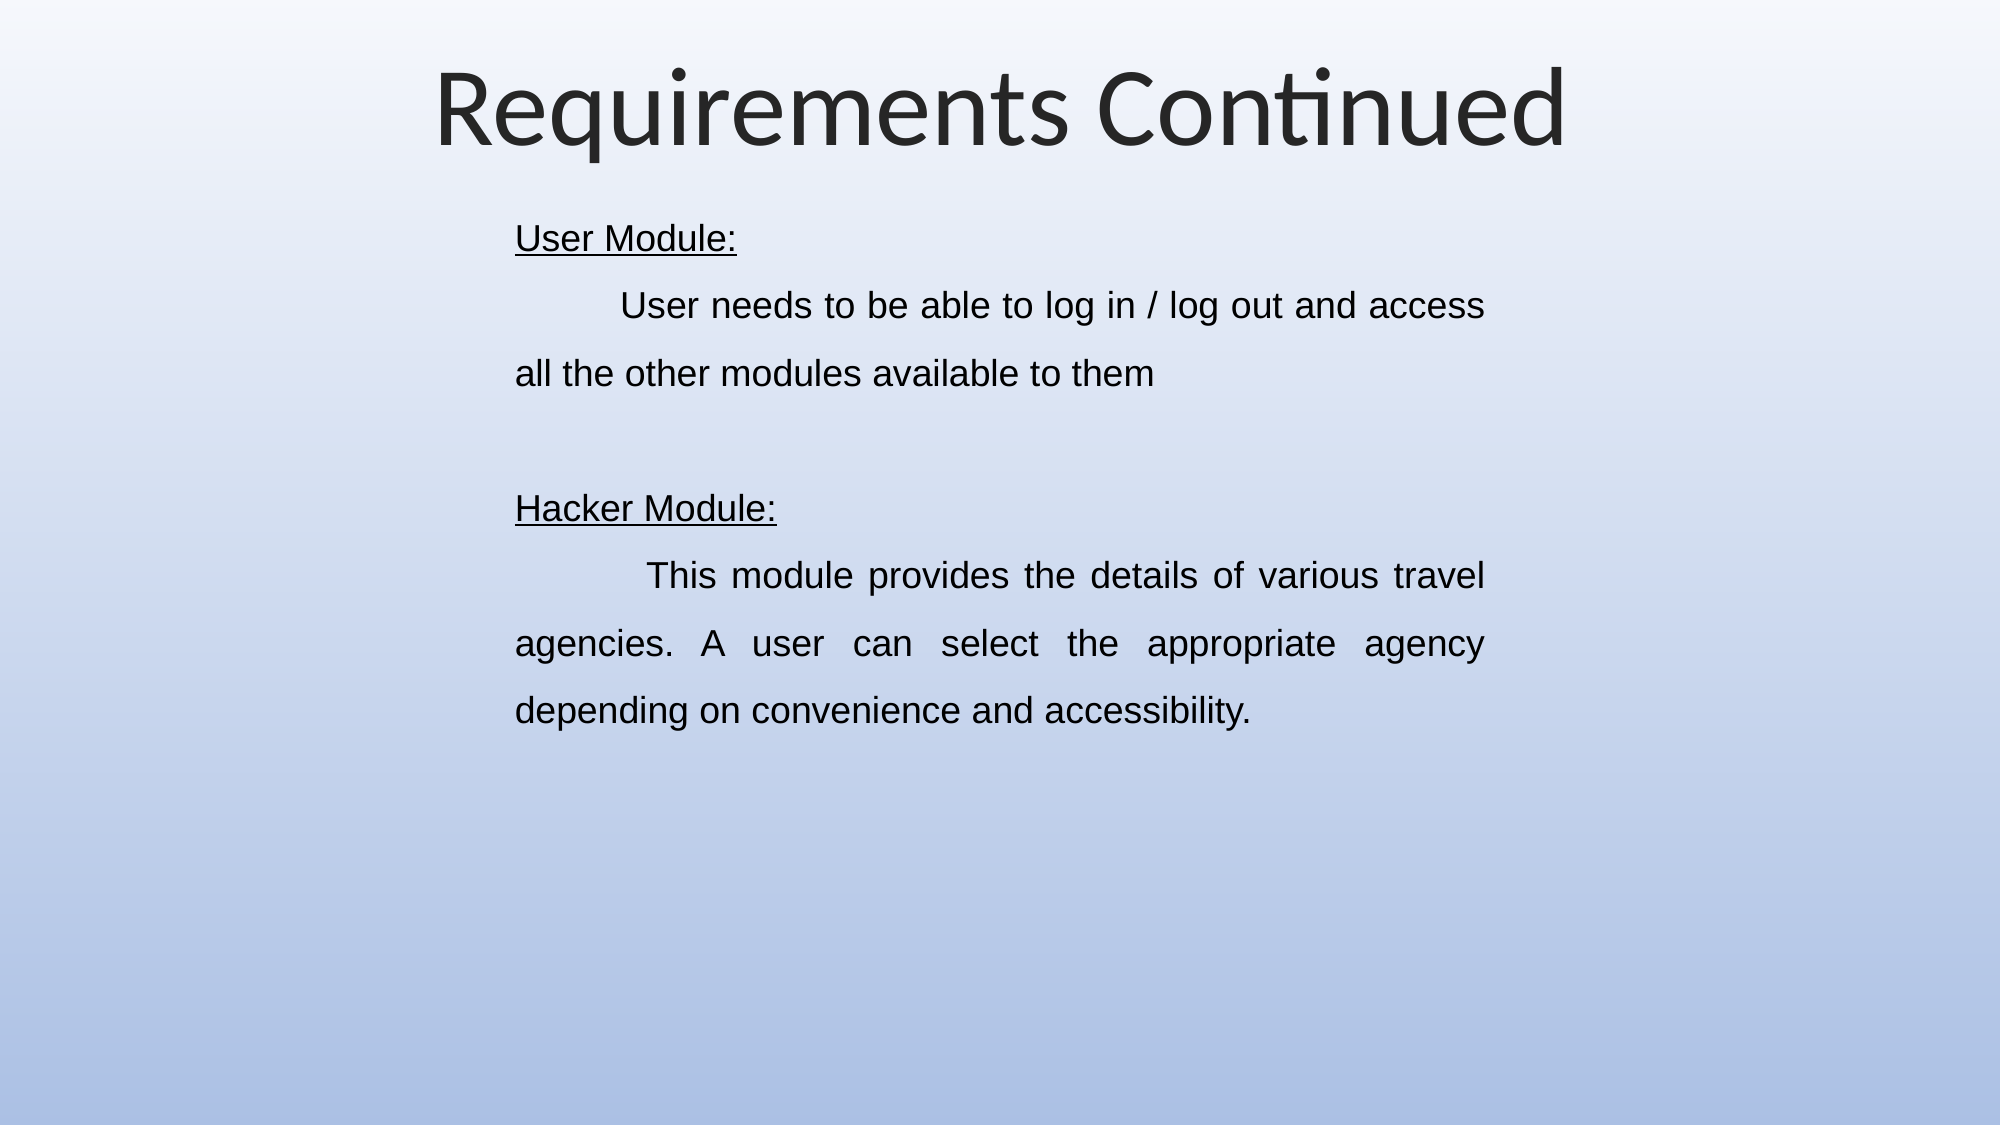

Requirements Continued
User Module:
         User needs to be able to log in / log out and access all the other modules available to them

Hacker Module:
         This module provides the details of various travel agencies. A user can select the appropriate agency depending on convenience and accessibility.